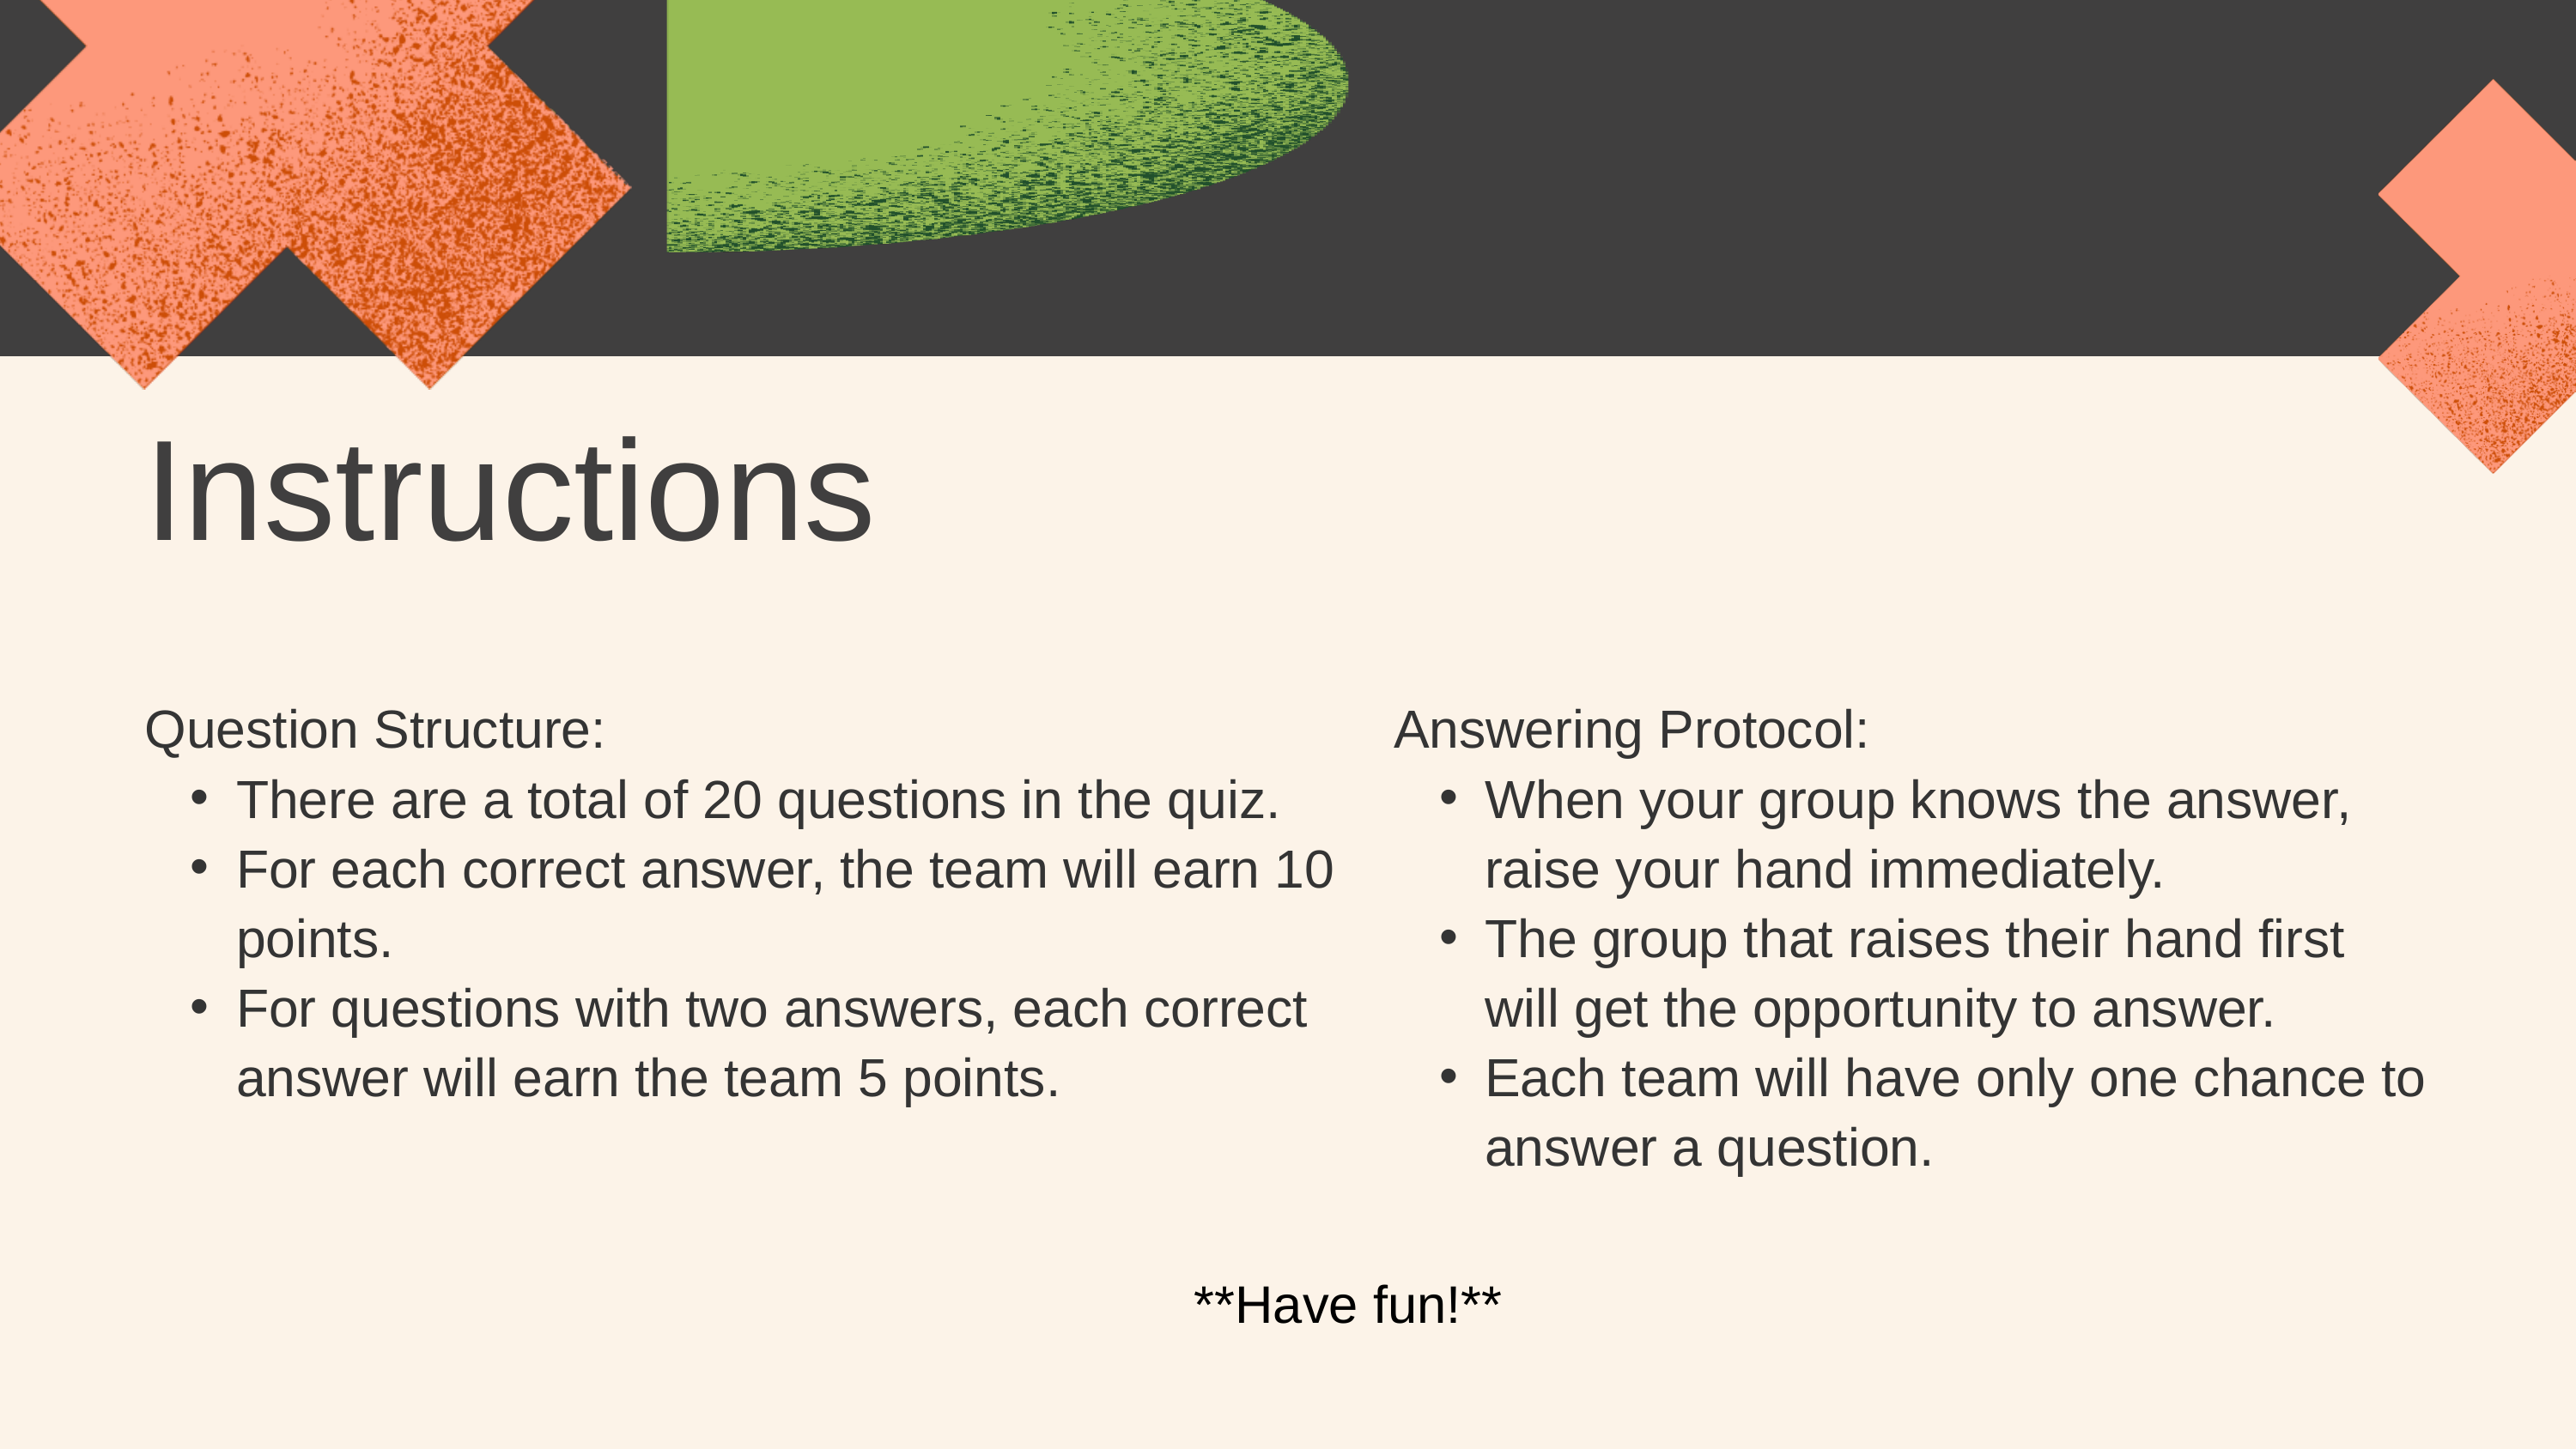

Instructions
Question Structure:
There are a total of 20 questions in the quiz.
For each correct answer, the team will earn 10 points.
For questions with two answers, each correct answer will earn the team 5 points.

Answering Protocol:
When your group knows the answer, raise your hand immediately.
The group that raises their hand first will get the opportunity to answer.
Each team will have only one chance to answer a question.

**Have fun!**